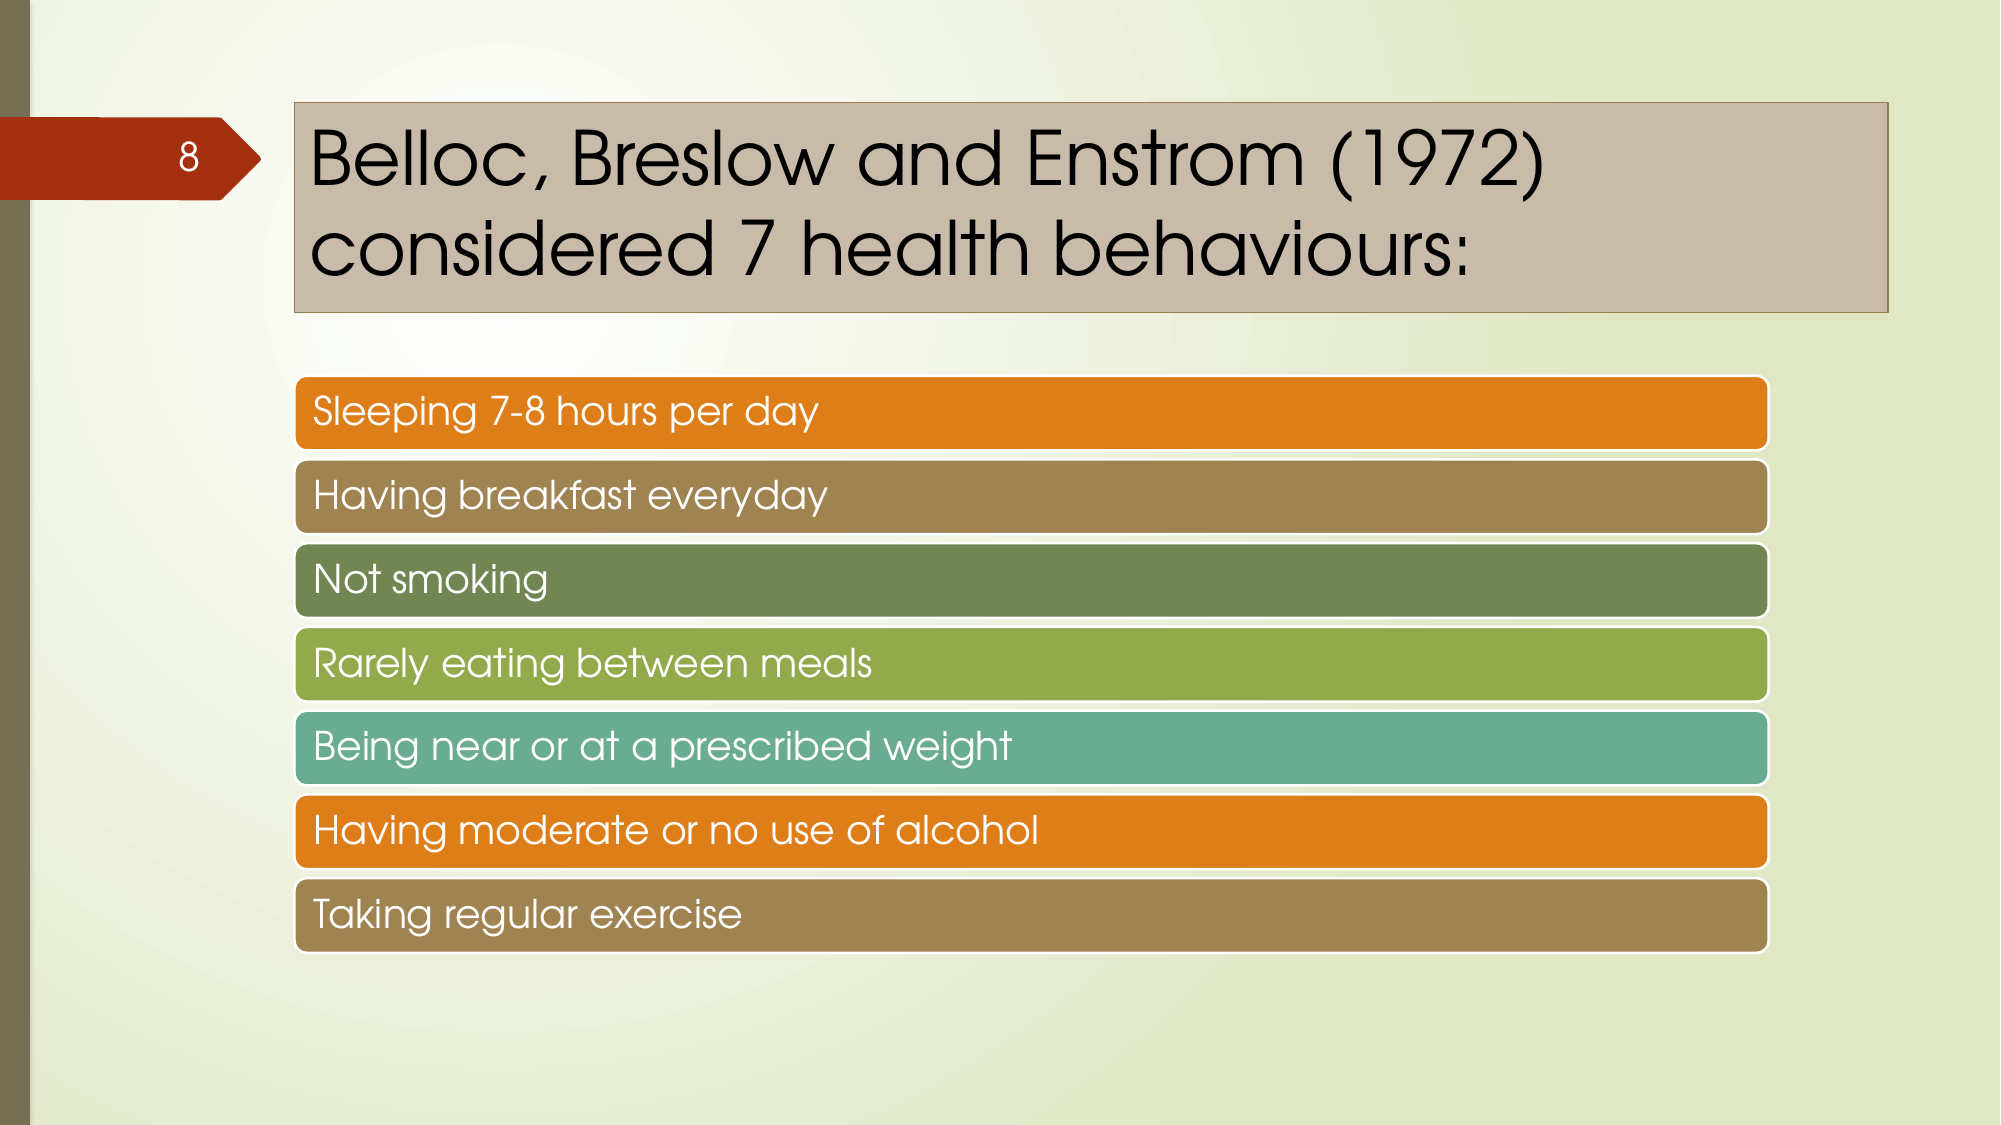

# Belloc, Breslow and Enstrom (1972) considered 7 health behaviours:

8
Sleeping 7-8 hours per day
Having breakfast everyday
Not smoking
Rarely eating between meals
Being near or at a prescribed weight
Having moderate or no use of alcohol
Taking regular exercise